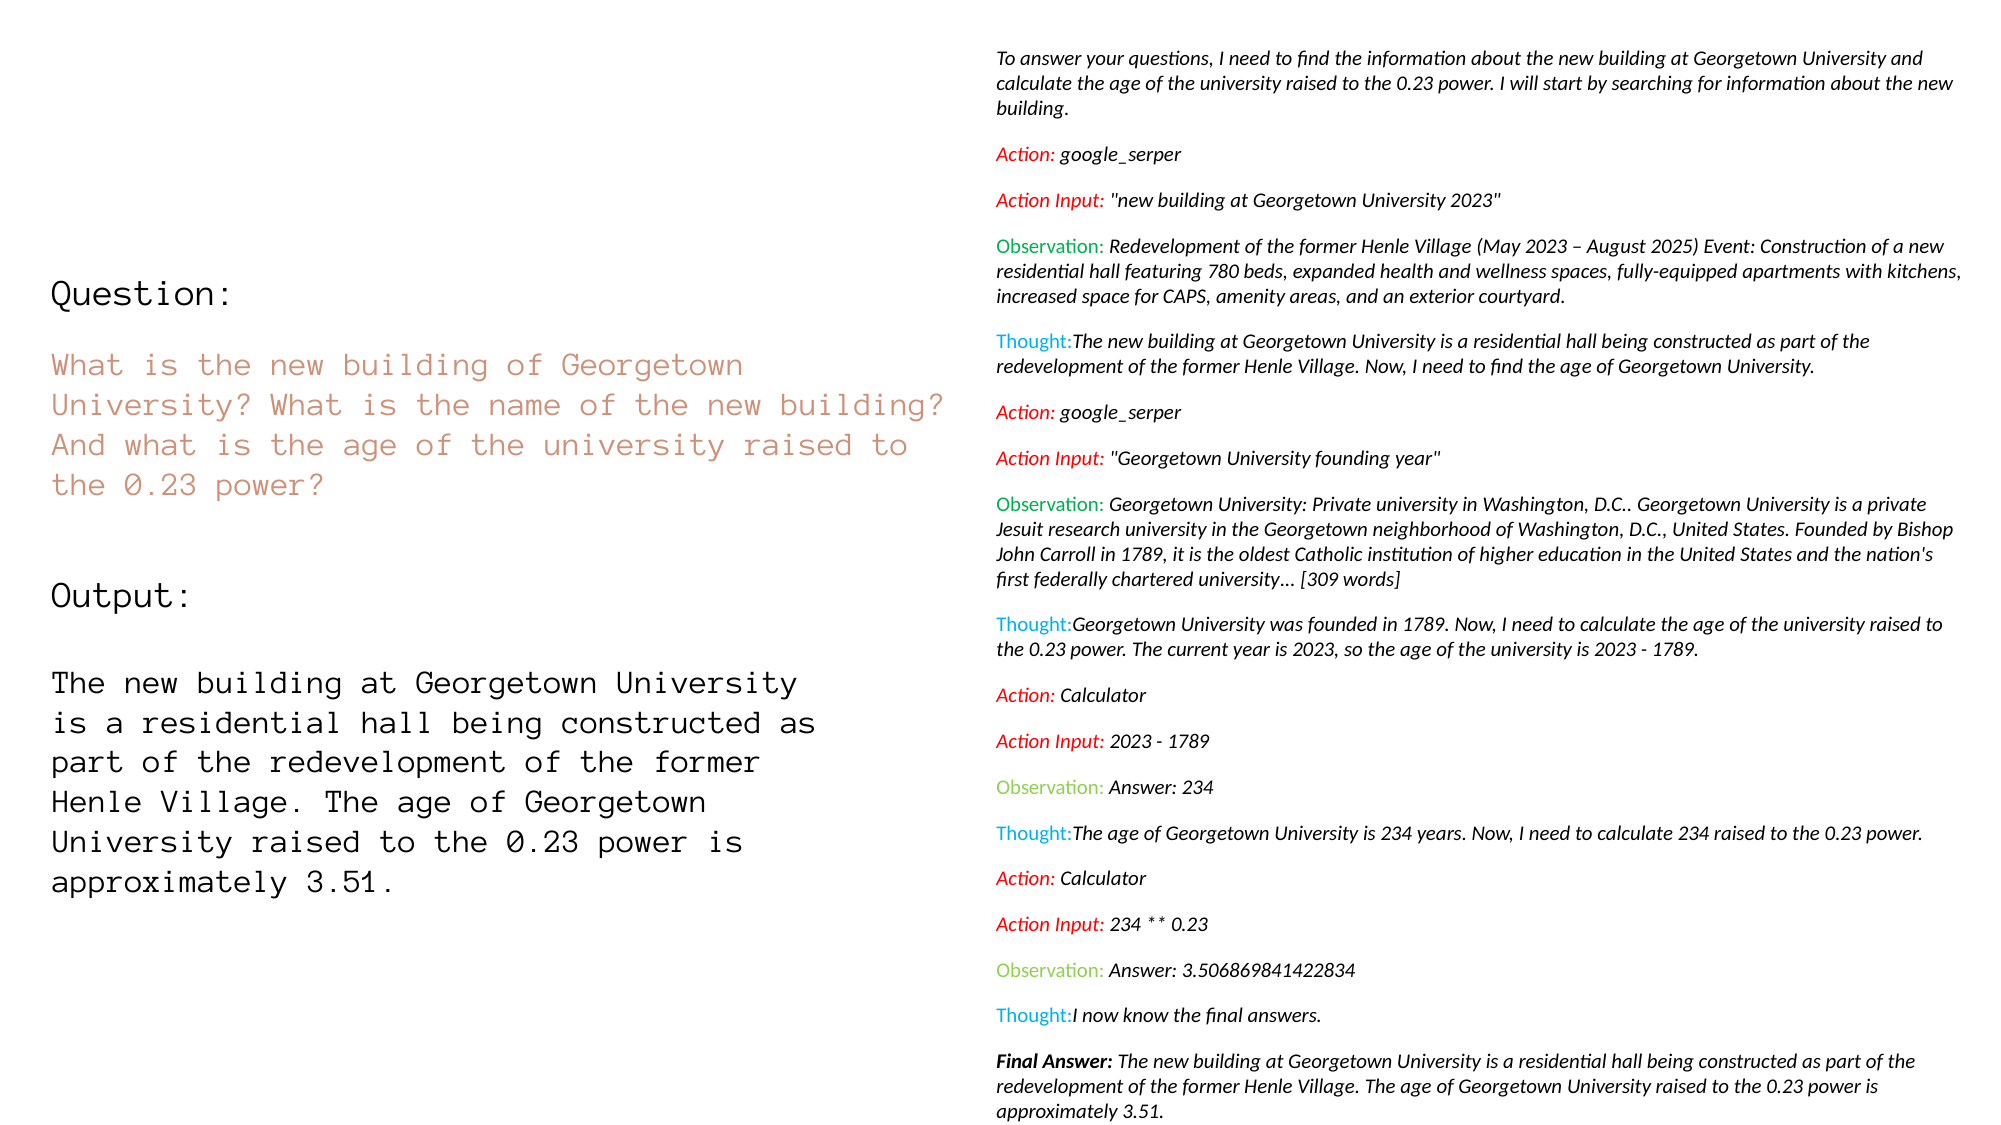

To answer your questions, I need to find the information about the new building at Georgetown University and calculate the age of the university raised to the 0.23 power. I will start by searching for information about the new building.
Action: google_serper
Action Input: "new building at Georgetown University 2023"
Observation: Redevelopment of the former Henle Village (May 2023 – August 2025) Event: Construction of a new residential hall featuring 780 beds, expanded health and wellness spaces, fully-equipped apartments with kitchens, increased space for CAPS, amenity areas, and an exterior courtyard.
Thought:The new building at Georgetown University is a residential hall being constructed as part of the redevelopment of the former Henle Village. Now, I need to find the age of Georgetown University.
Action: google_serper
Action Input: "Georgetown University founding year"
Observation: Georgetown University: Private university in Washington, D.C.. Georgetown University is a private Jesuit research university in the Georgetown neighborhood of Washington, D.C., United States. Founded by Bishop John Carroll in 1789, it is the oldest Catholic institution of higher education in the United States and the nation's first federally chartered university... [309 words]
Thought:Georgetown University was founded in 1789. Now, I need to calculate the age of the university raised to the 0.23 power. The current year is 2023, so the age of the university is 2023 - 1789.
Action: Calculator
Action Input: 2023 - 1789
Observation: Answer: 234
Thought:The age of Georgetown University is 234 years. Now, I need to calculate 234 raised to the 0.23 power.
Action: Calculator
Action Input: 234 ** 0.23
Observation: Answer: 3.506869841422834
Thought:I now know the final answers.
Final Answer: The new building at Georgetown University is a residential hall being constructed as part of the redevelopment of the former Henle Village. The age of Georgetown University raised to the 0.23 power is approximately 3.51.

Question:

What is the new building of Georgetown University? What is the name of the new building? And what is the age of the university raised to the 0.23 power?
Output:

The new building at Georgetown University is a residential hall being constructed as part of the redevelopment of the former Henle Village. The age of Georgetown University raised to the 0.23 power is approximately 3.51.